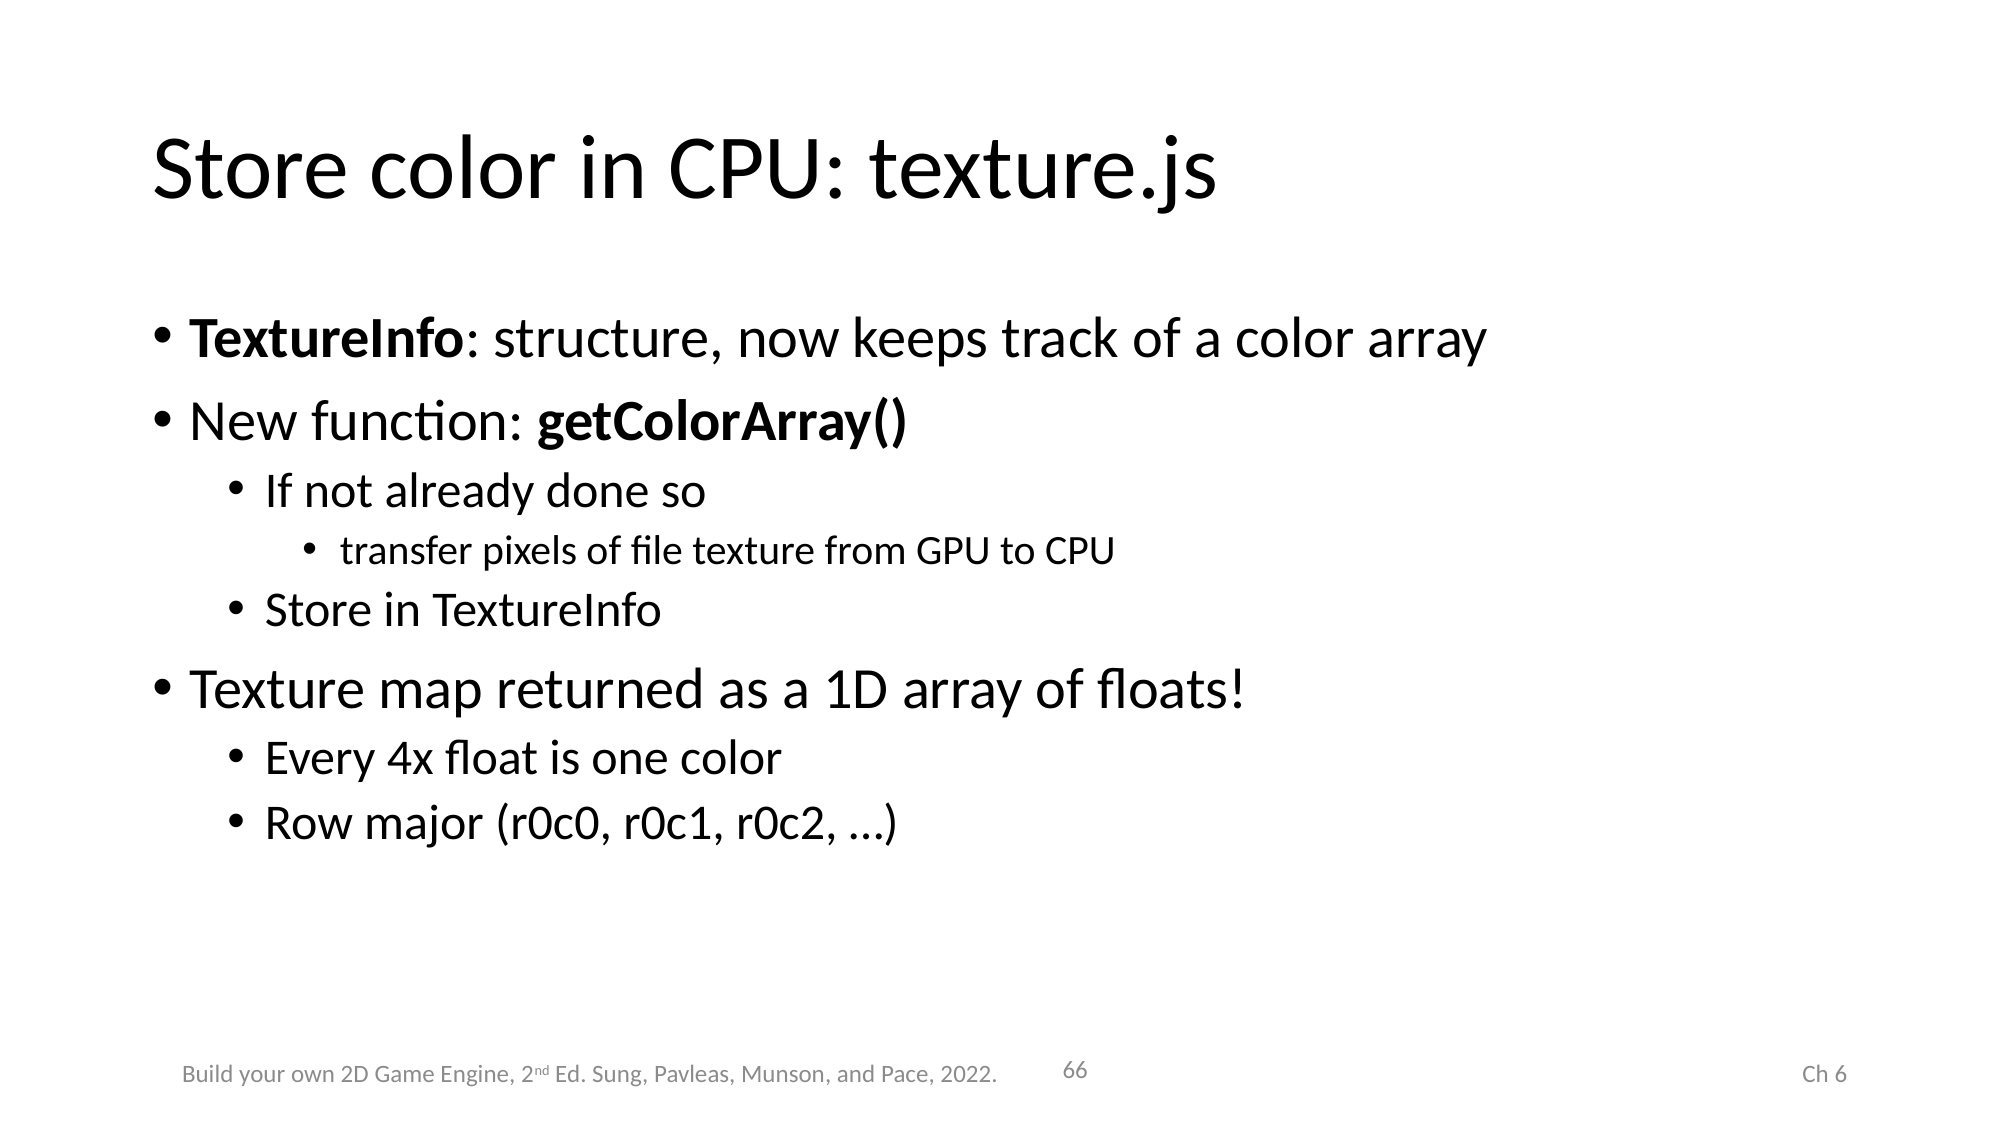

# Store color in CPU: texture.js
TextureInfo: structure, now keeps track of a color array
New function: getColorArray()
If not already done so
transfer pixels of file texture from GPU to CPU
Store in TextureInfo
Texture map returned as a 1D array of floats!
Every 4x float is one color
Row major (r0c0, r0c1, r0c2, …)